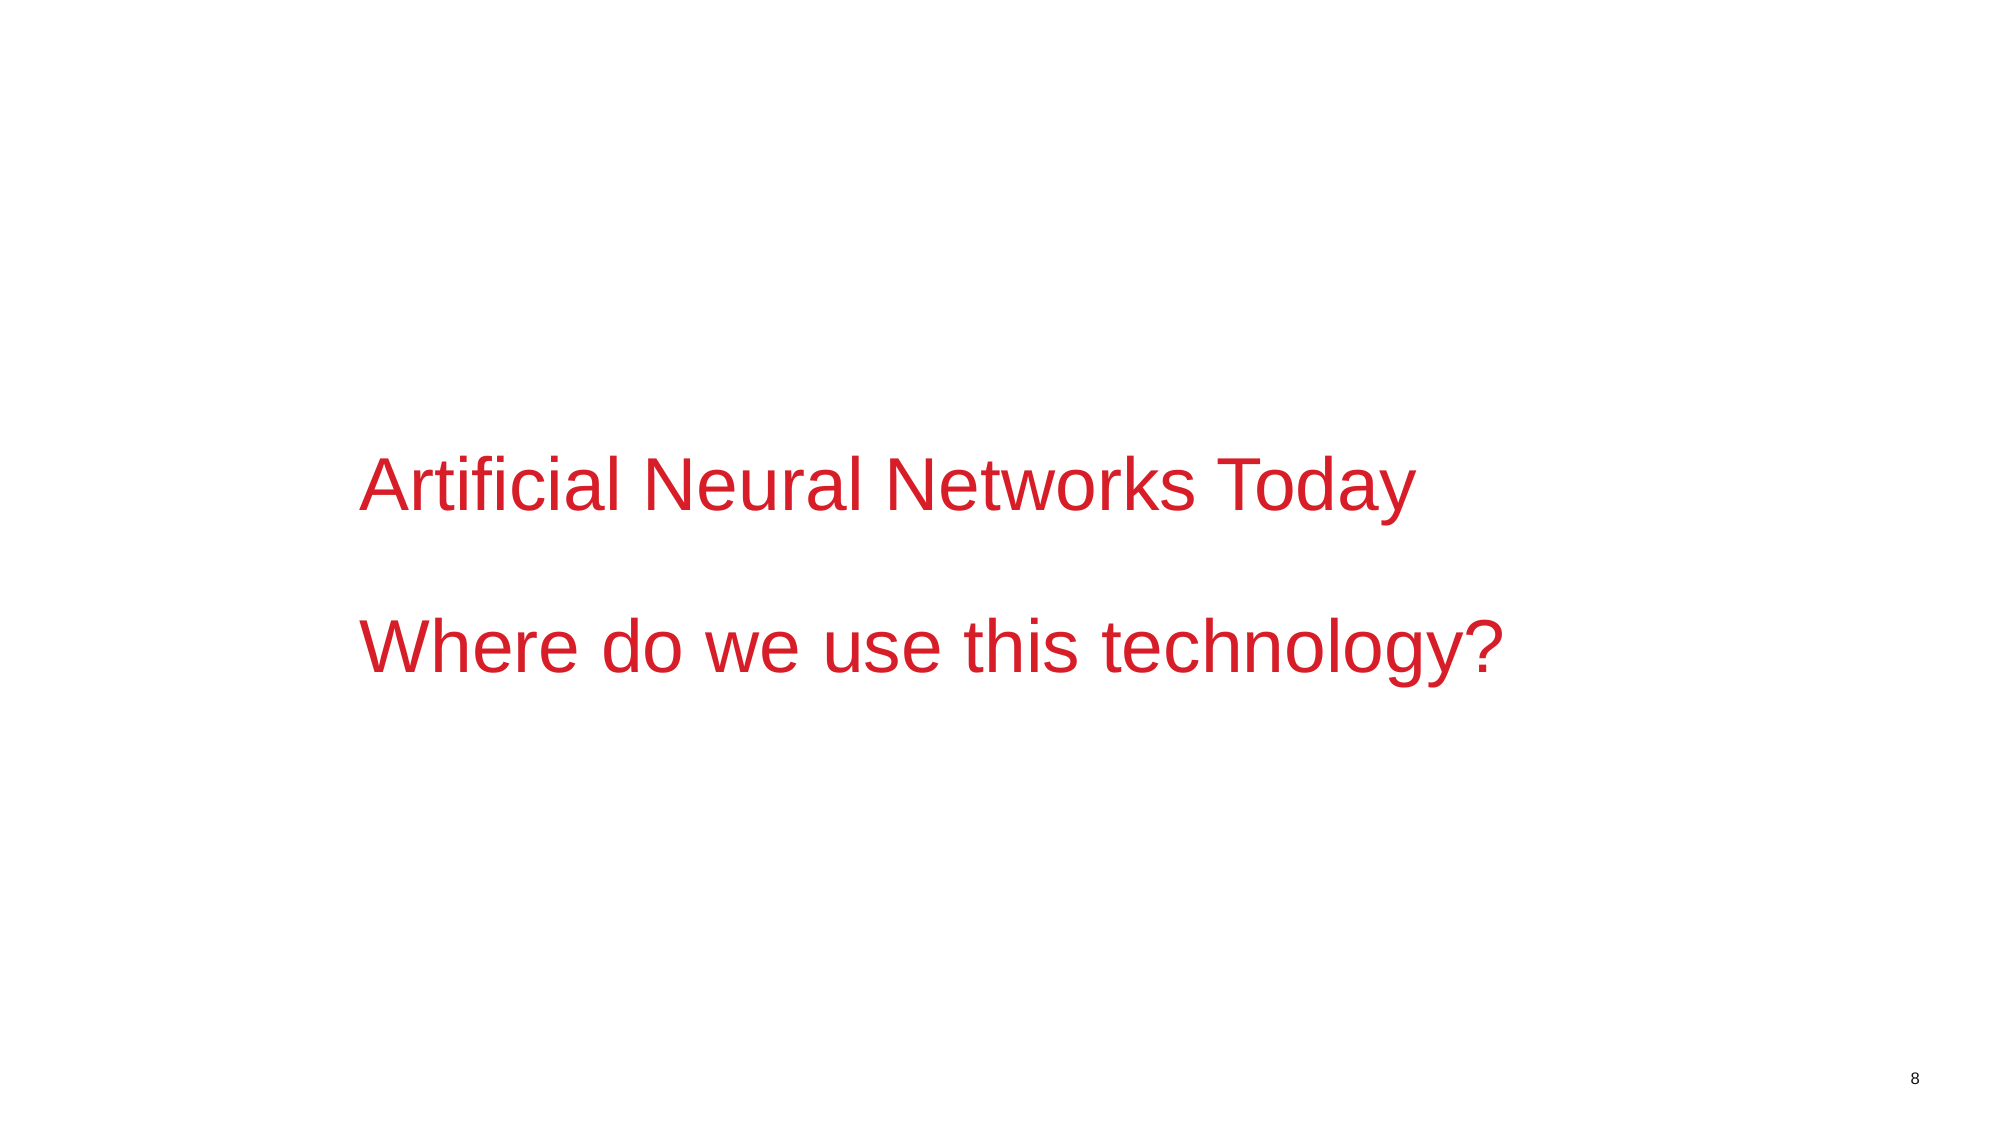

Artificial Neural Networks Today

Where do we use this technology?
8